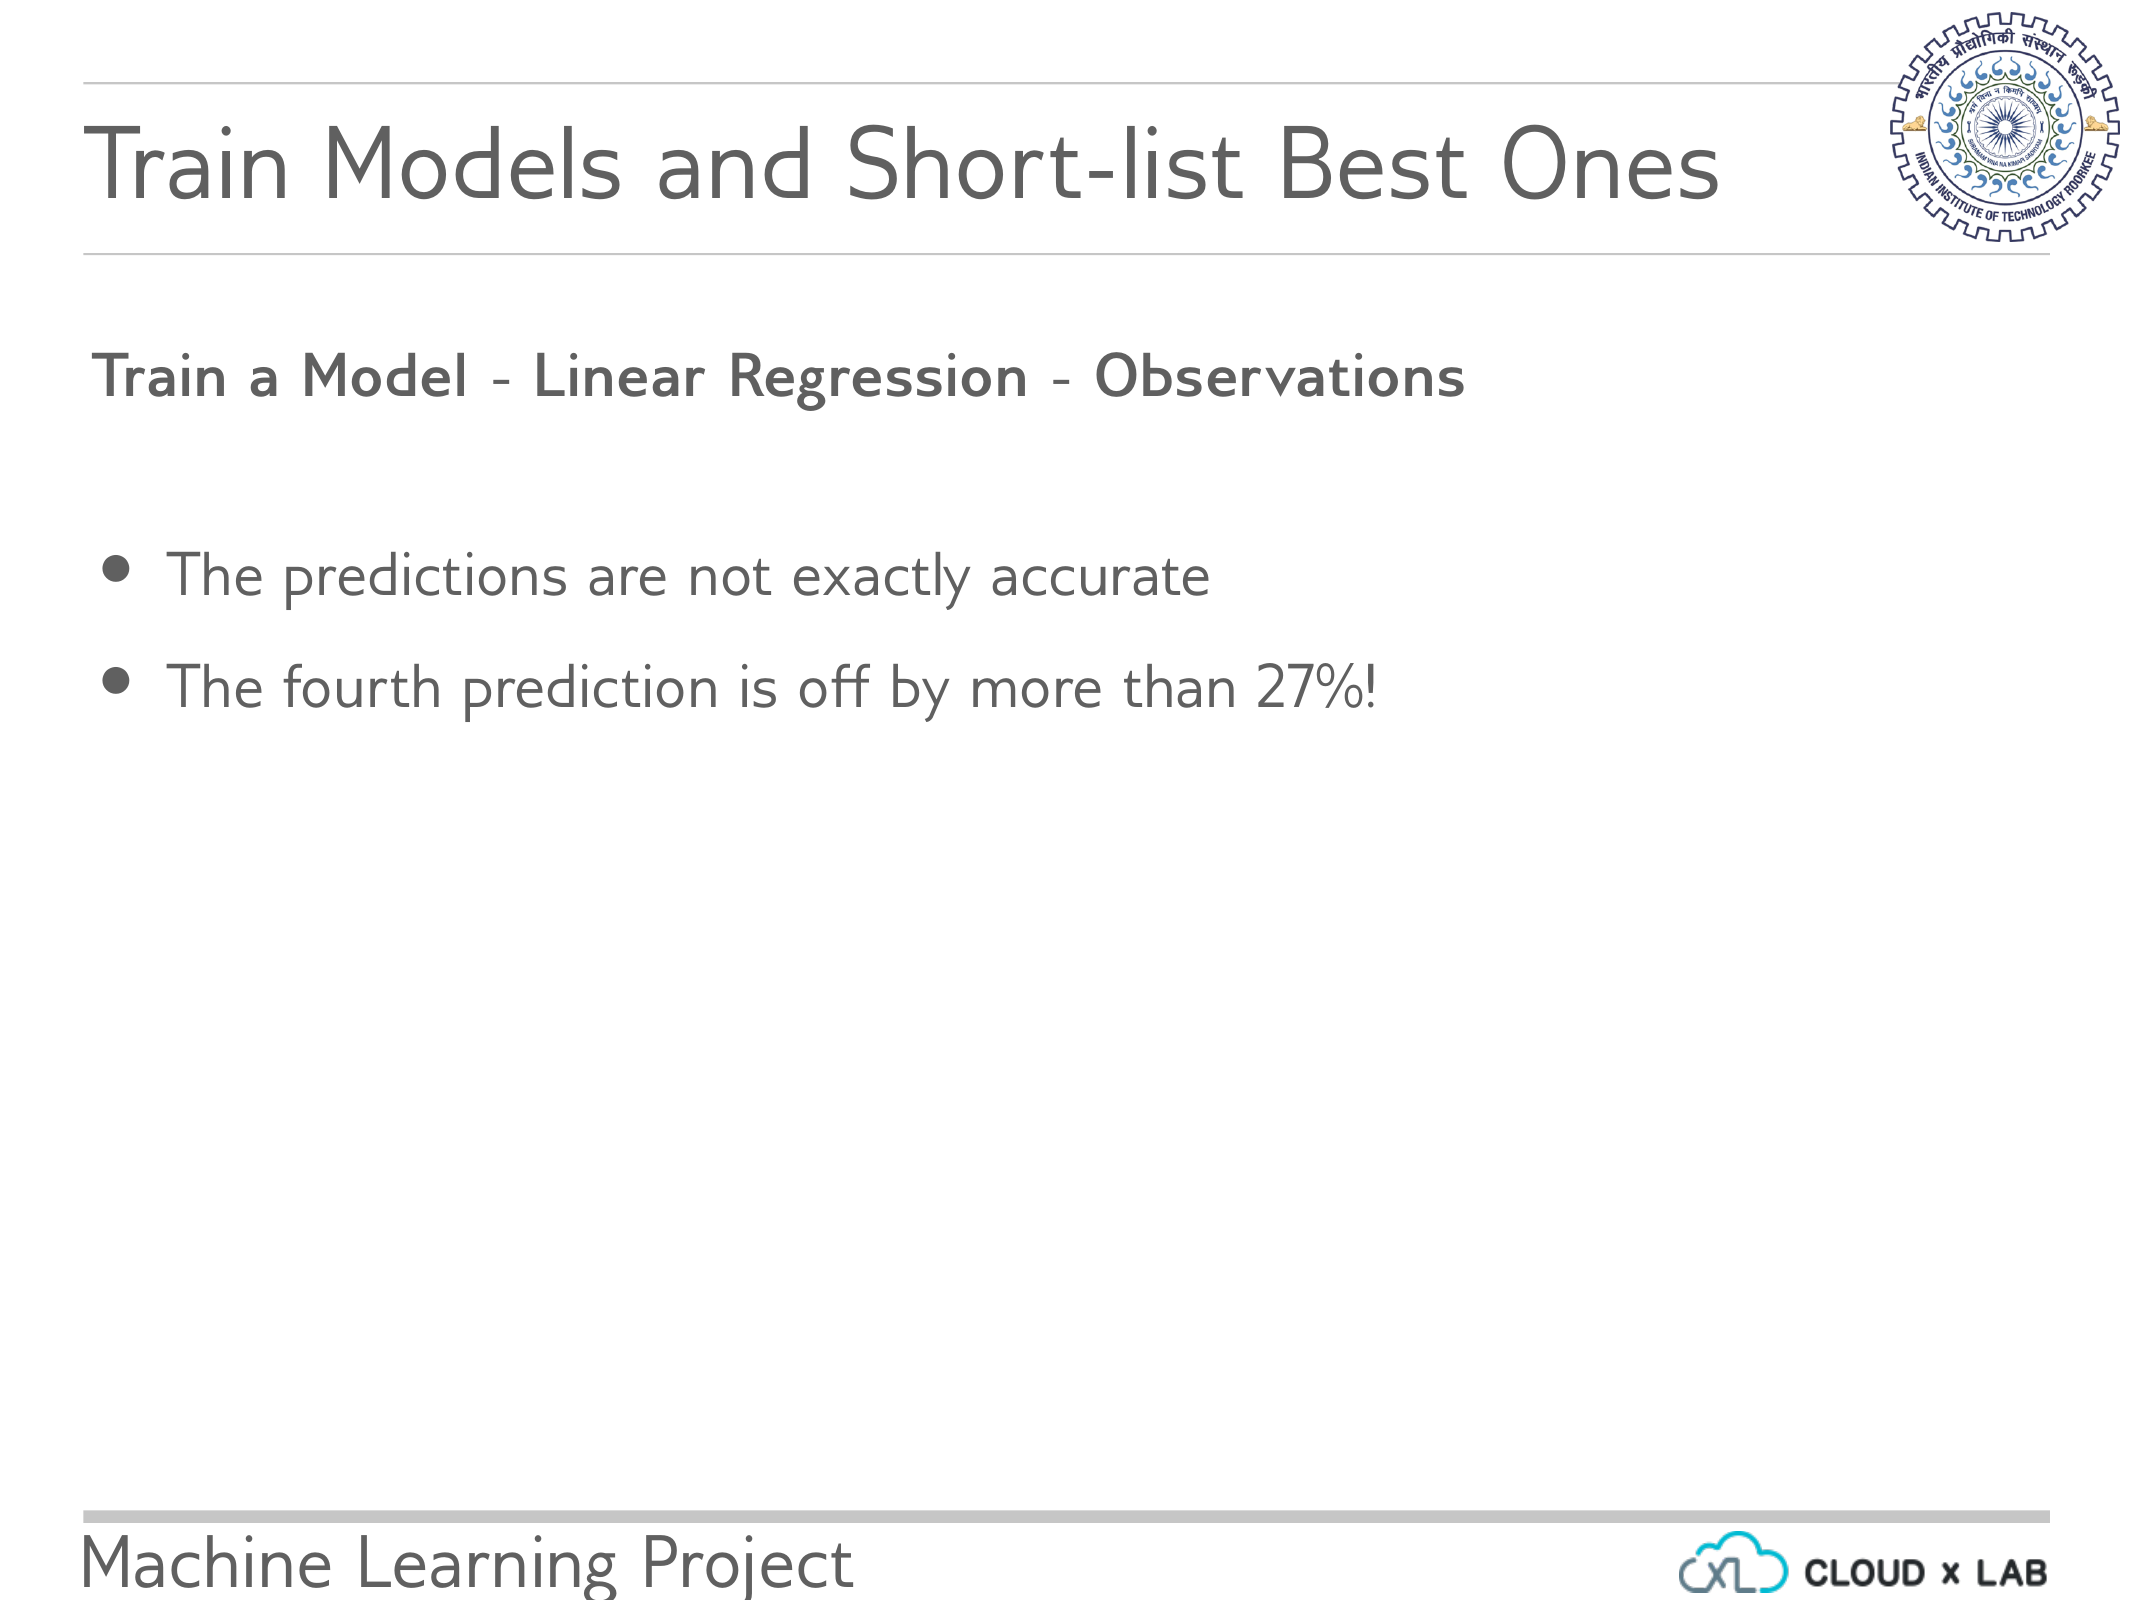

Train Models and Short-list Best Ones
Train a Model - Linear Regression - Observations

The predictions are not exactly accurate
The fourth prediction is off by more than 27%!